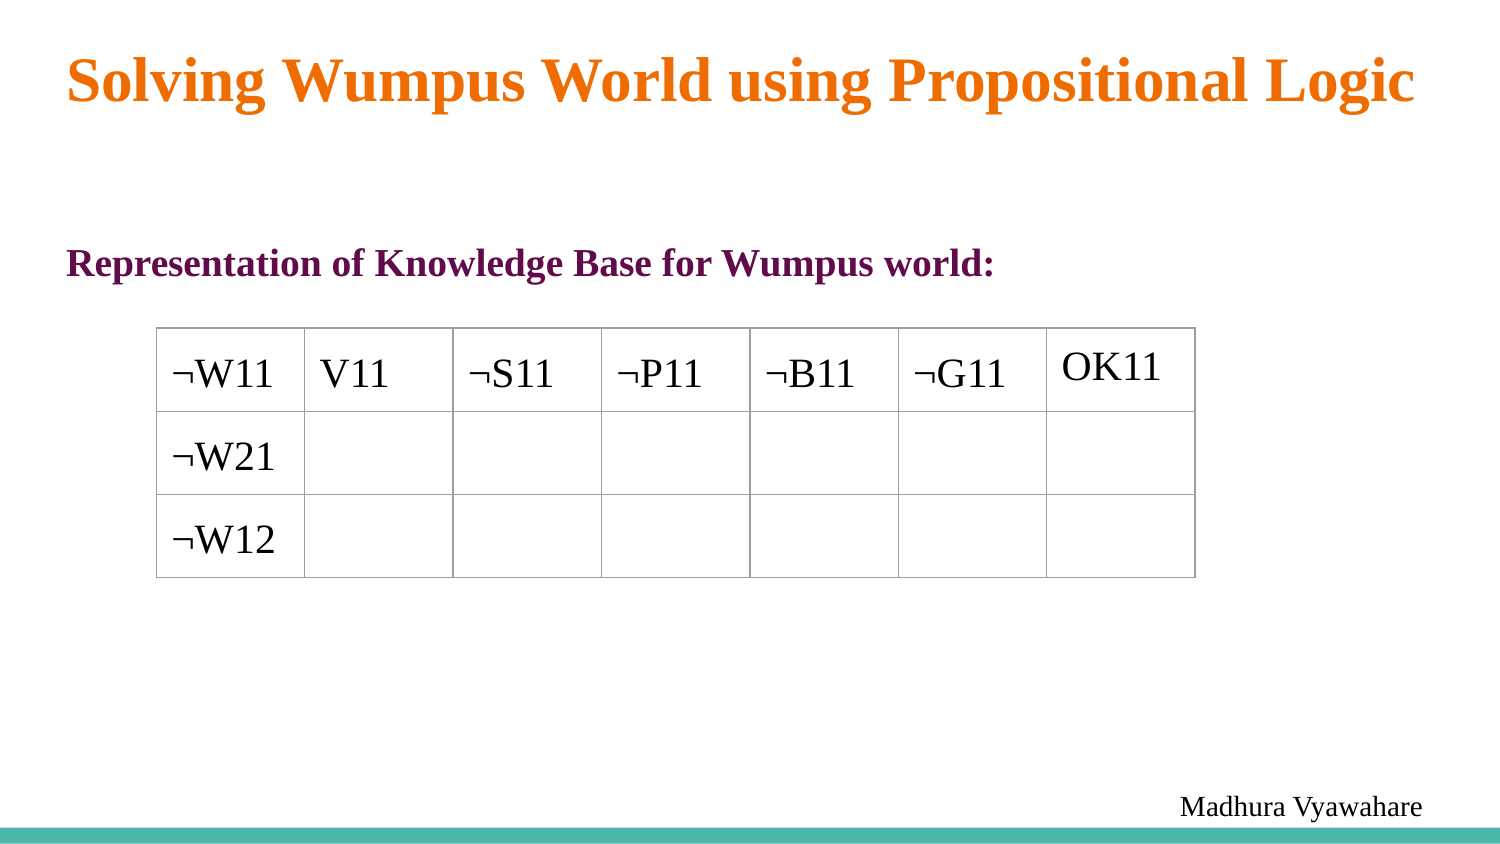

# Solving Wumpus World using Propositional Logic
Representation of Knowledge Base for Wumpus world:

| ¬W11 | V11 | ¬S11 | ¬P11 | ¬B11 | ¬G11 | OK11 |
| --- | --- | --- | --- | --- | --- | --- |
| ¬W21 |  |  |  |  |  |  |
| ¬W12 |  |  |  |  |  |  |